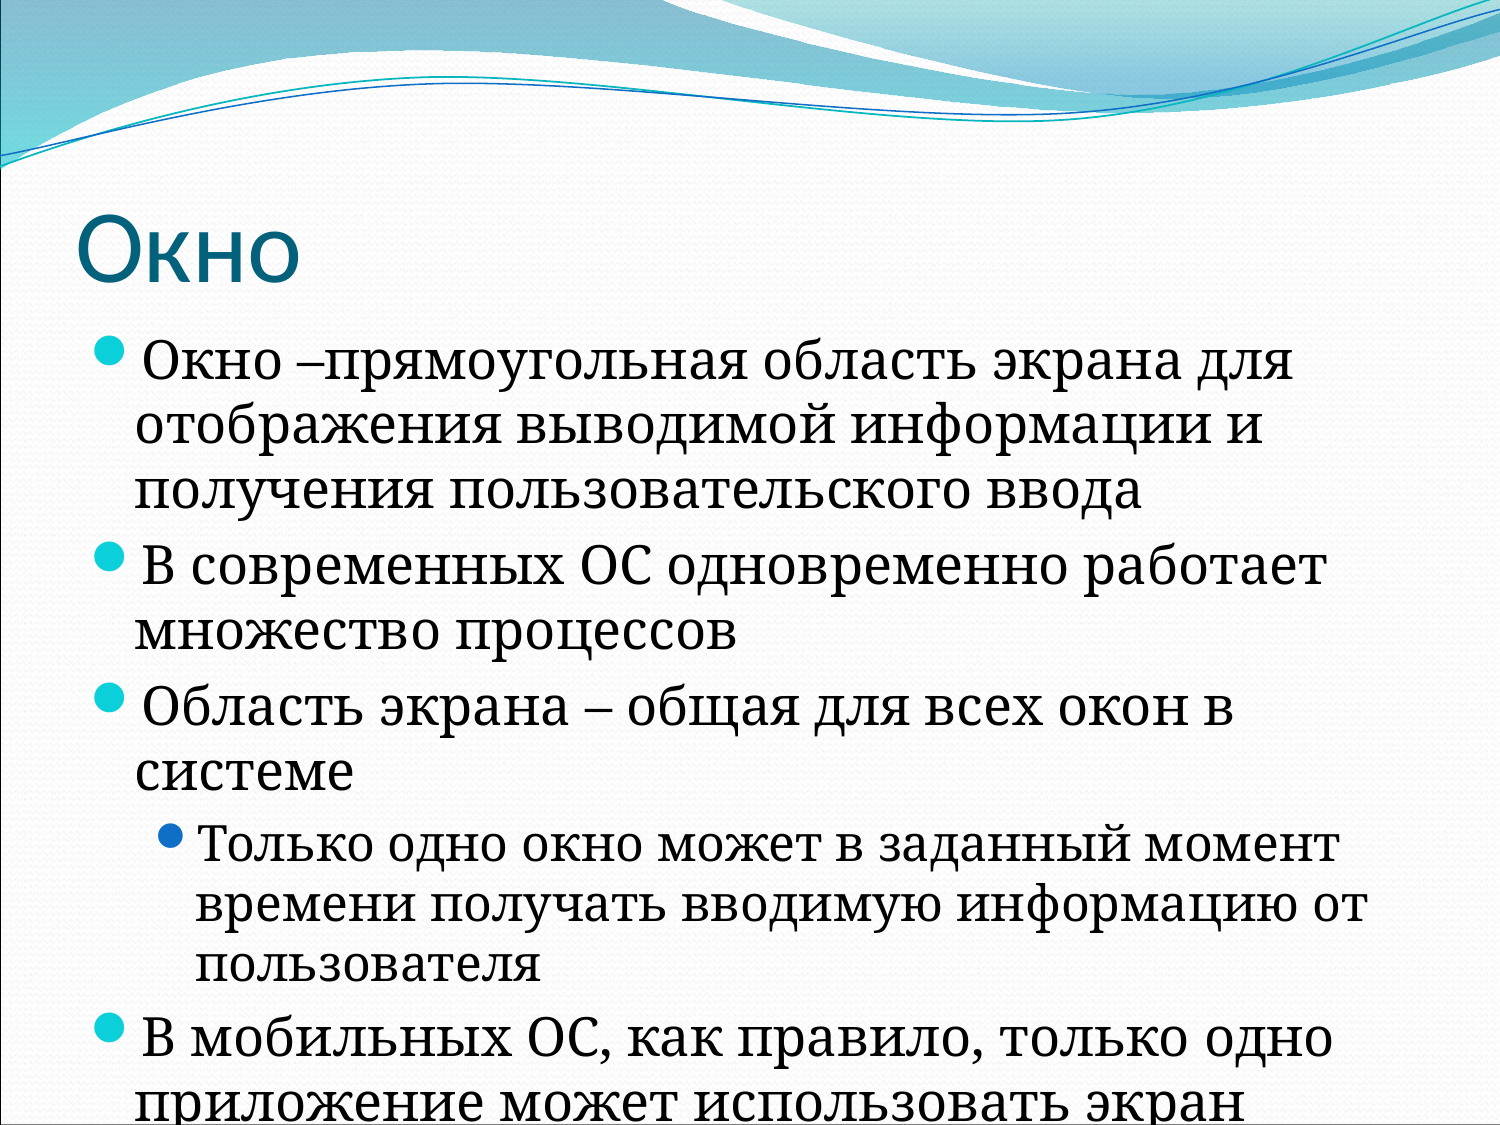

# Окно
Окно –прямоугольная область экрана для отображения выводимой информации и получения пользовательского ввода
В современных ОС одновременно работает множество процессов
Область экрана – общая для всех окон в системе
Только одно окно может в заданный момент времени получать вводимую информацию от пользователя
В мобильных ОС, как правило, только одно приложение может использовать экран